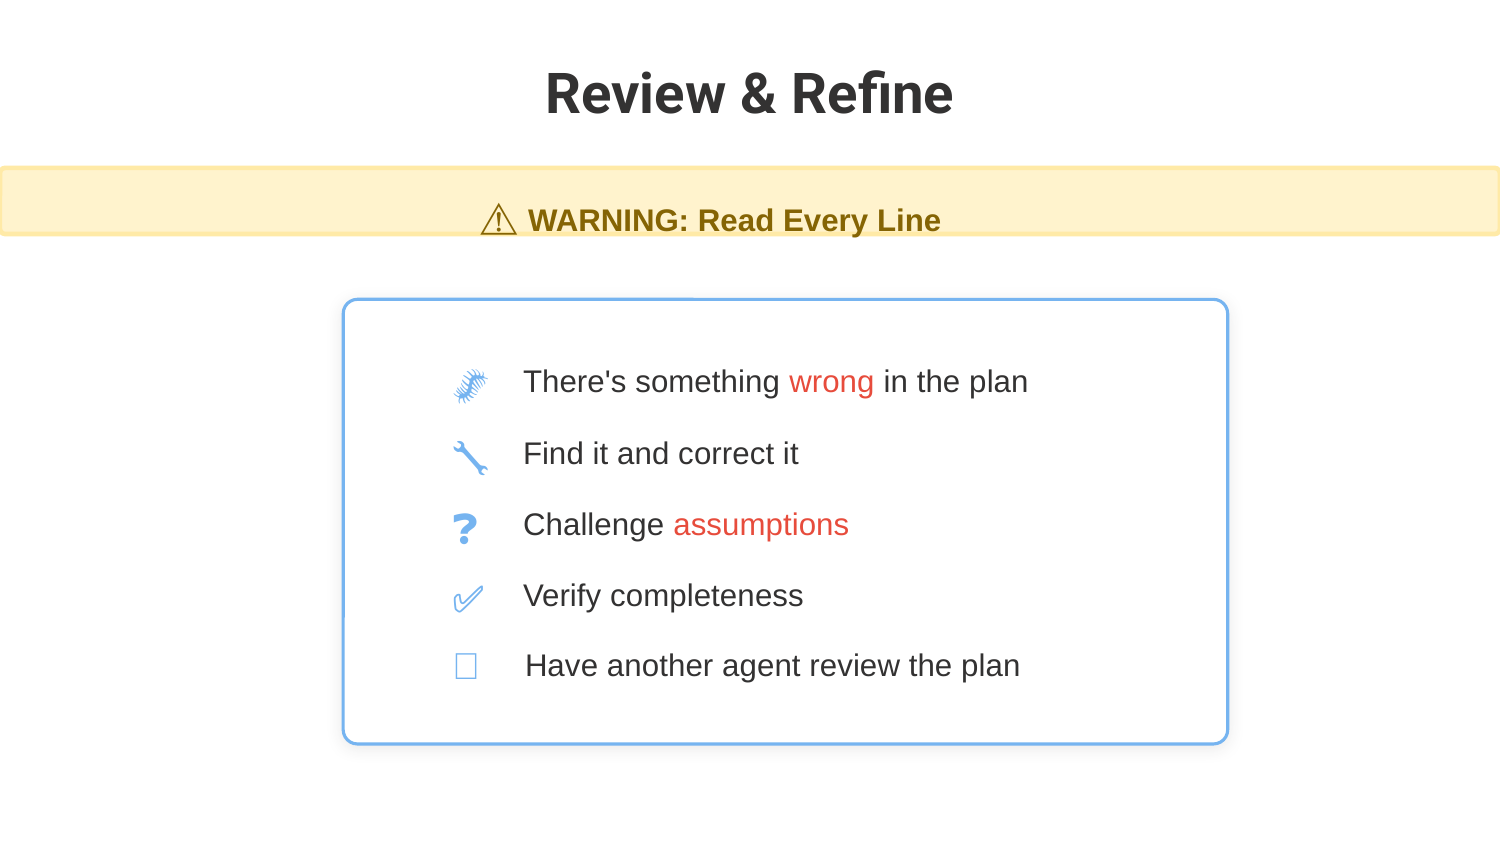

Review & Refine

⚠️ WARNING: Read Every Line

🐛
There's something wrong in the plan
🔧
Find it and correct it
❓
Challenge assumptions
✅
Verify completeness
🦾
Have another agent review the plan